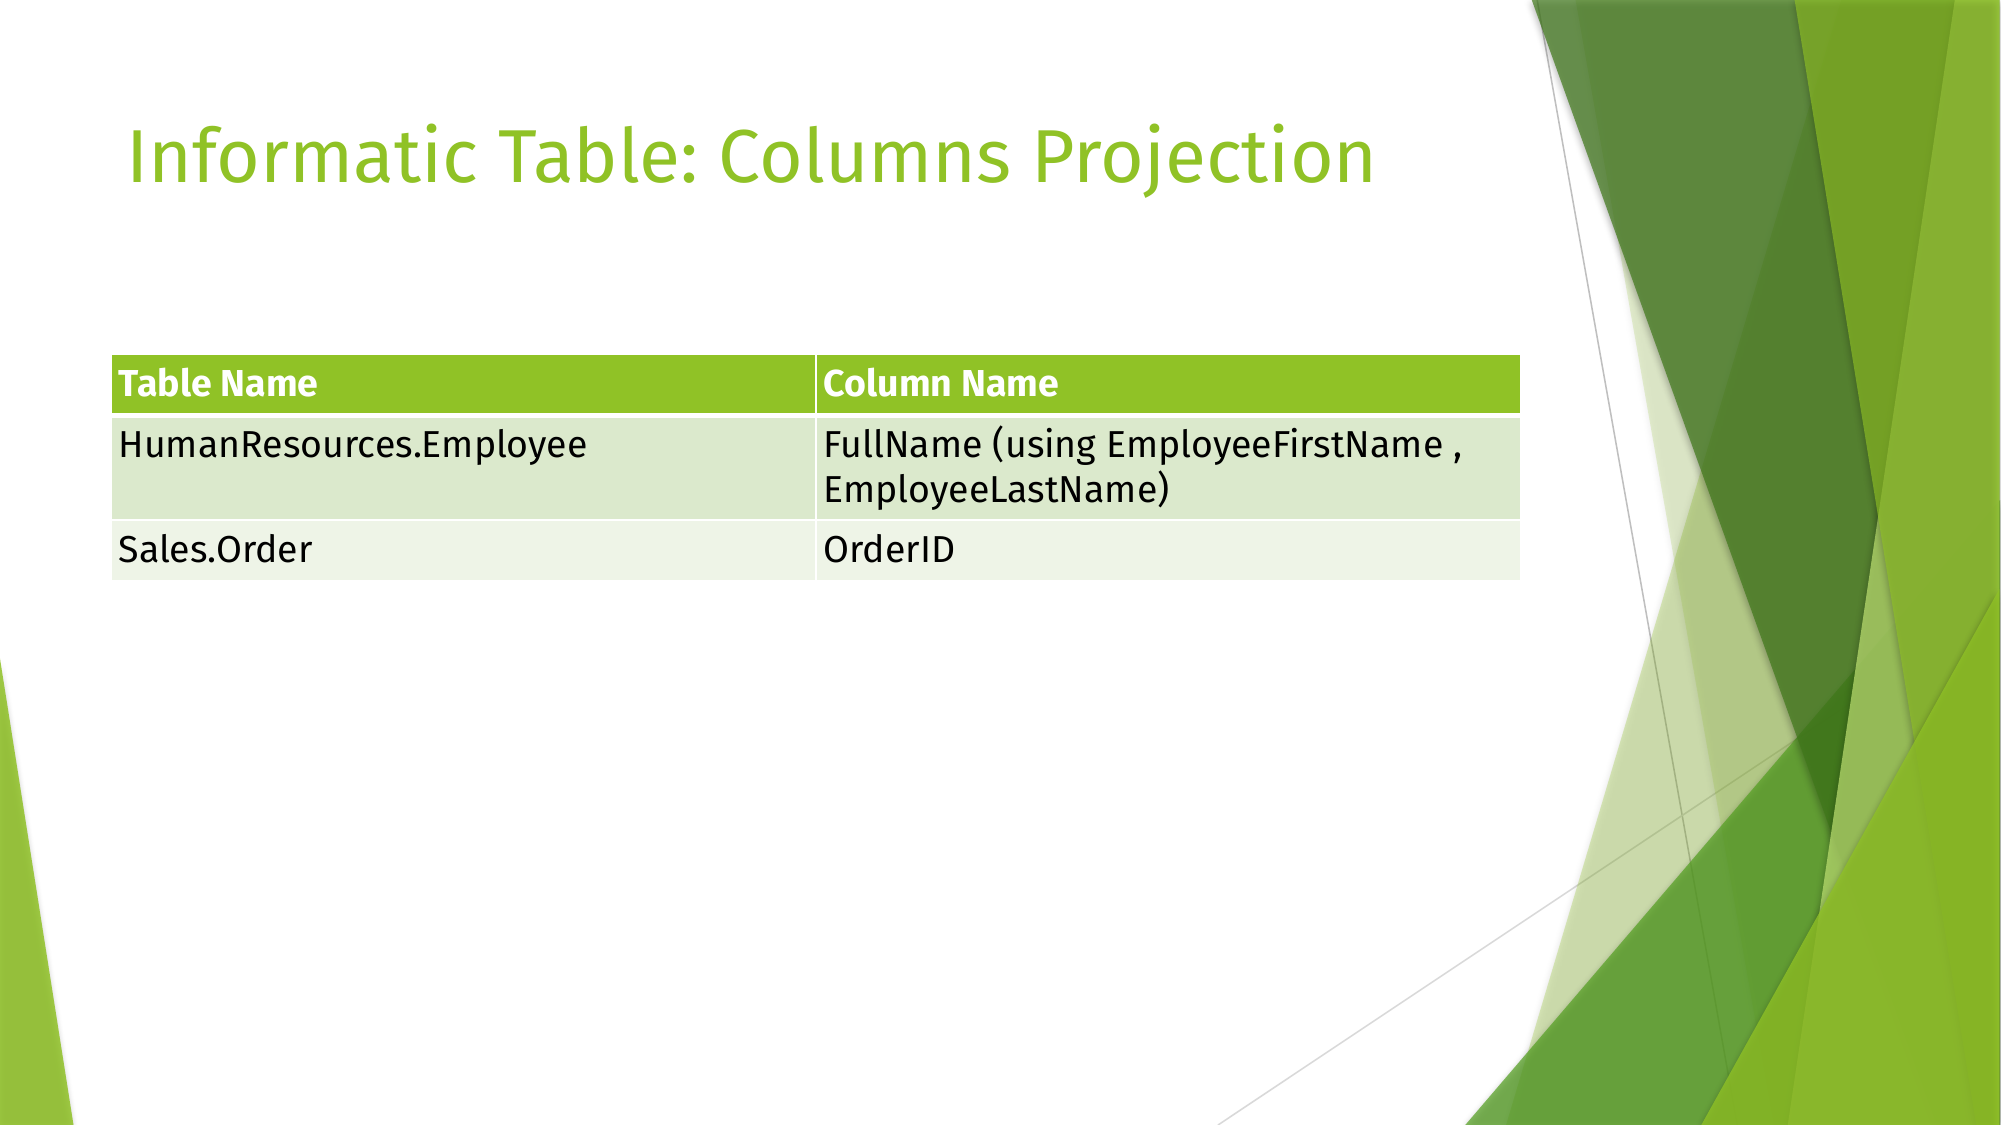

# Informatic Table: Columns Projection
| Table Name | Column Name |
| --- | --- |
| HumanResources.Employee | FullName (using EmployeeFirstName , EmployeeLastName) |
| Sales.Order | OrderID |